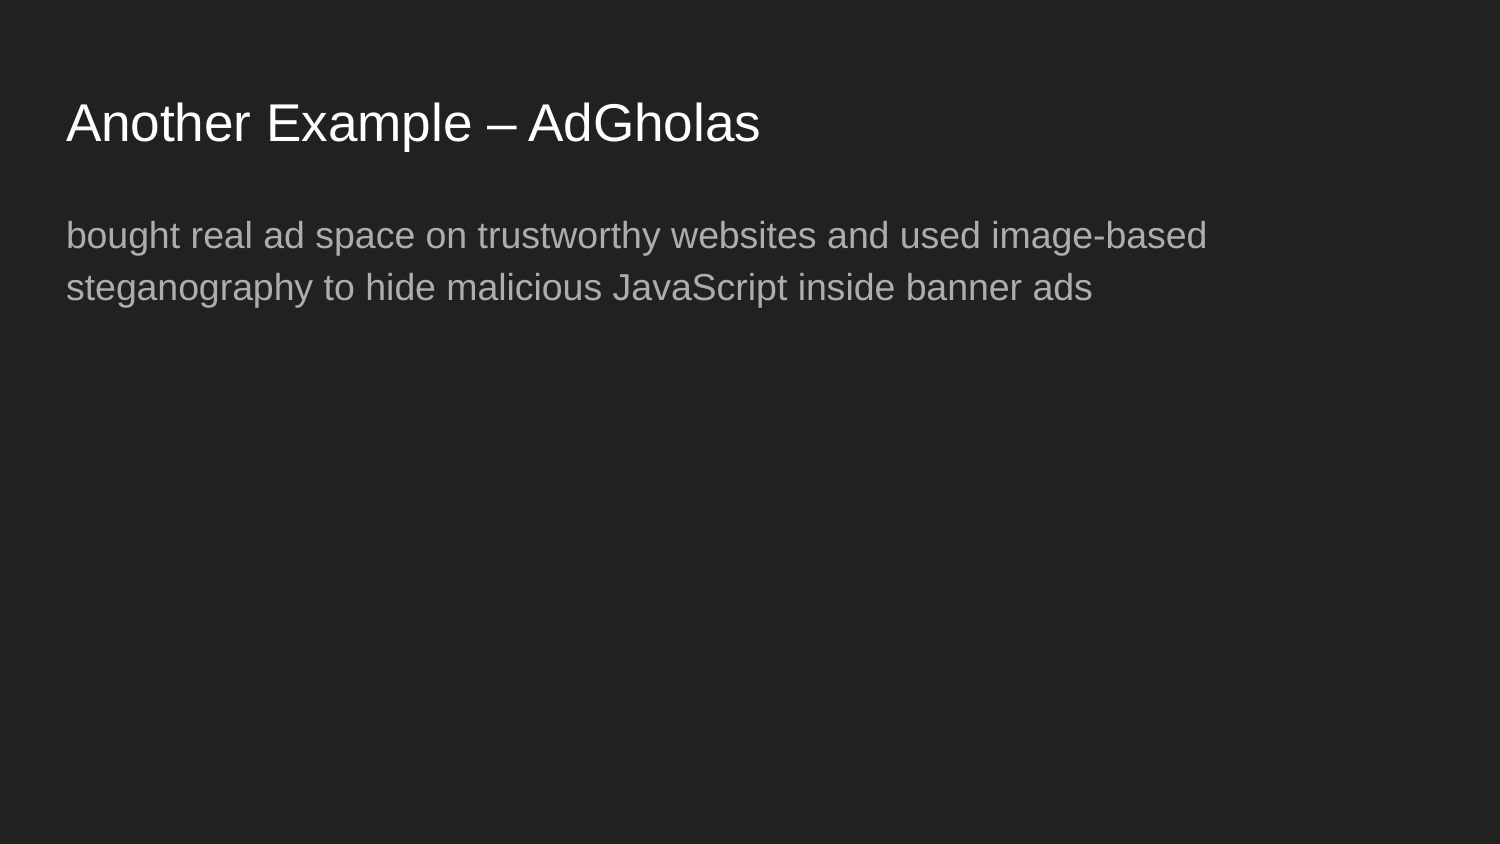

# Another Example – AdGholas
bought real ad space on trustworthy websites and used image-based steganography to hide malicious JavaScript inside banner ads